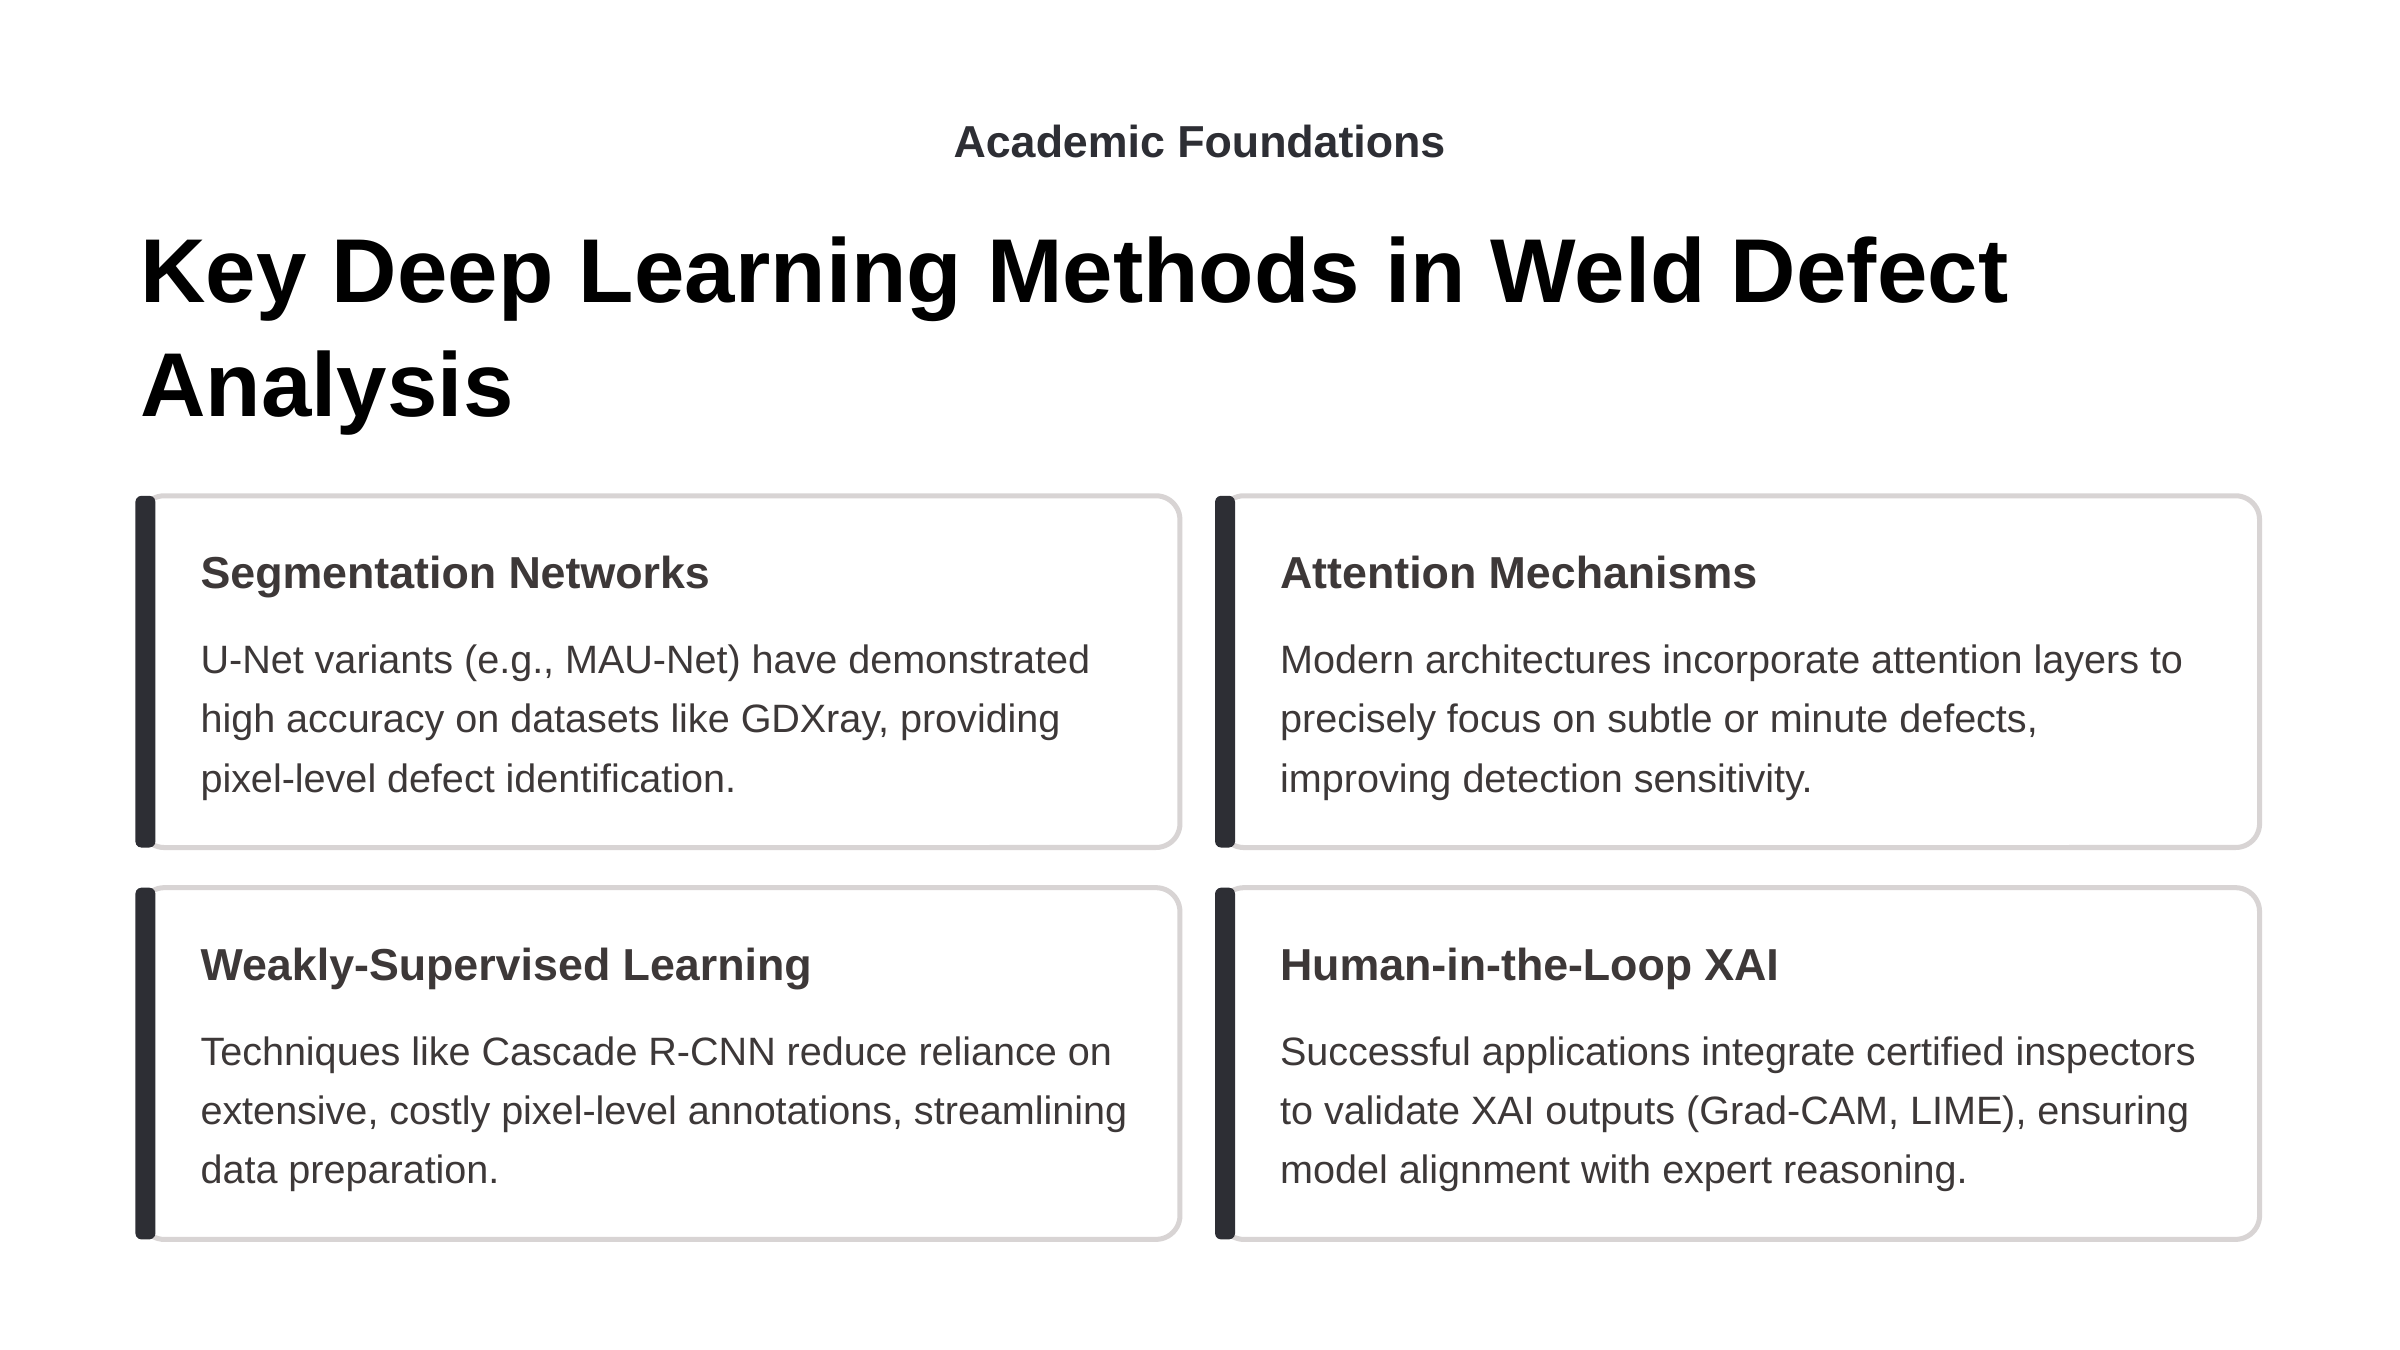

Academic Foundations
Key Deep Learning Methods in Weld Defect Analysis

Segmentation Networks
Attention Mechanisms
U-Net variants (e.g., MAU-Net) have demonstrated high accuracy on datasets like GDXray, providing pixel-level defect identification.
Modern architectures incorporate attention layers to precisely focus on subtle or minute defects, improving detection sensitivity.

Weakly-Supervised Learning
Human-in-the-Loop XAI
Techniques like Cascade R-CNN reduce reliance on extensive, costly pixel-level annotations, streamlining data preparation.
Successful applications integrate certified inspectors to validate XAI outputs (Grad-CAM, LIME), ensuring model alignment with expert reasoning.
`